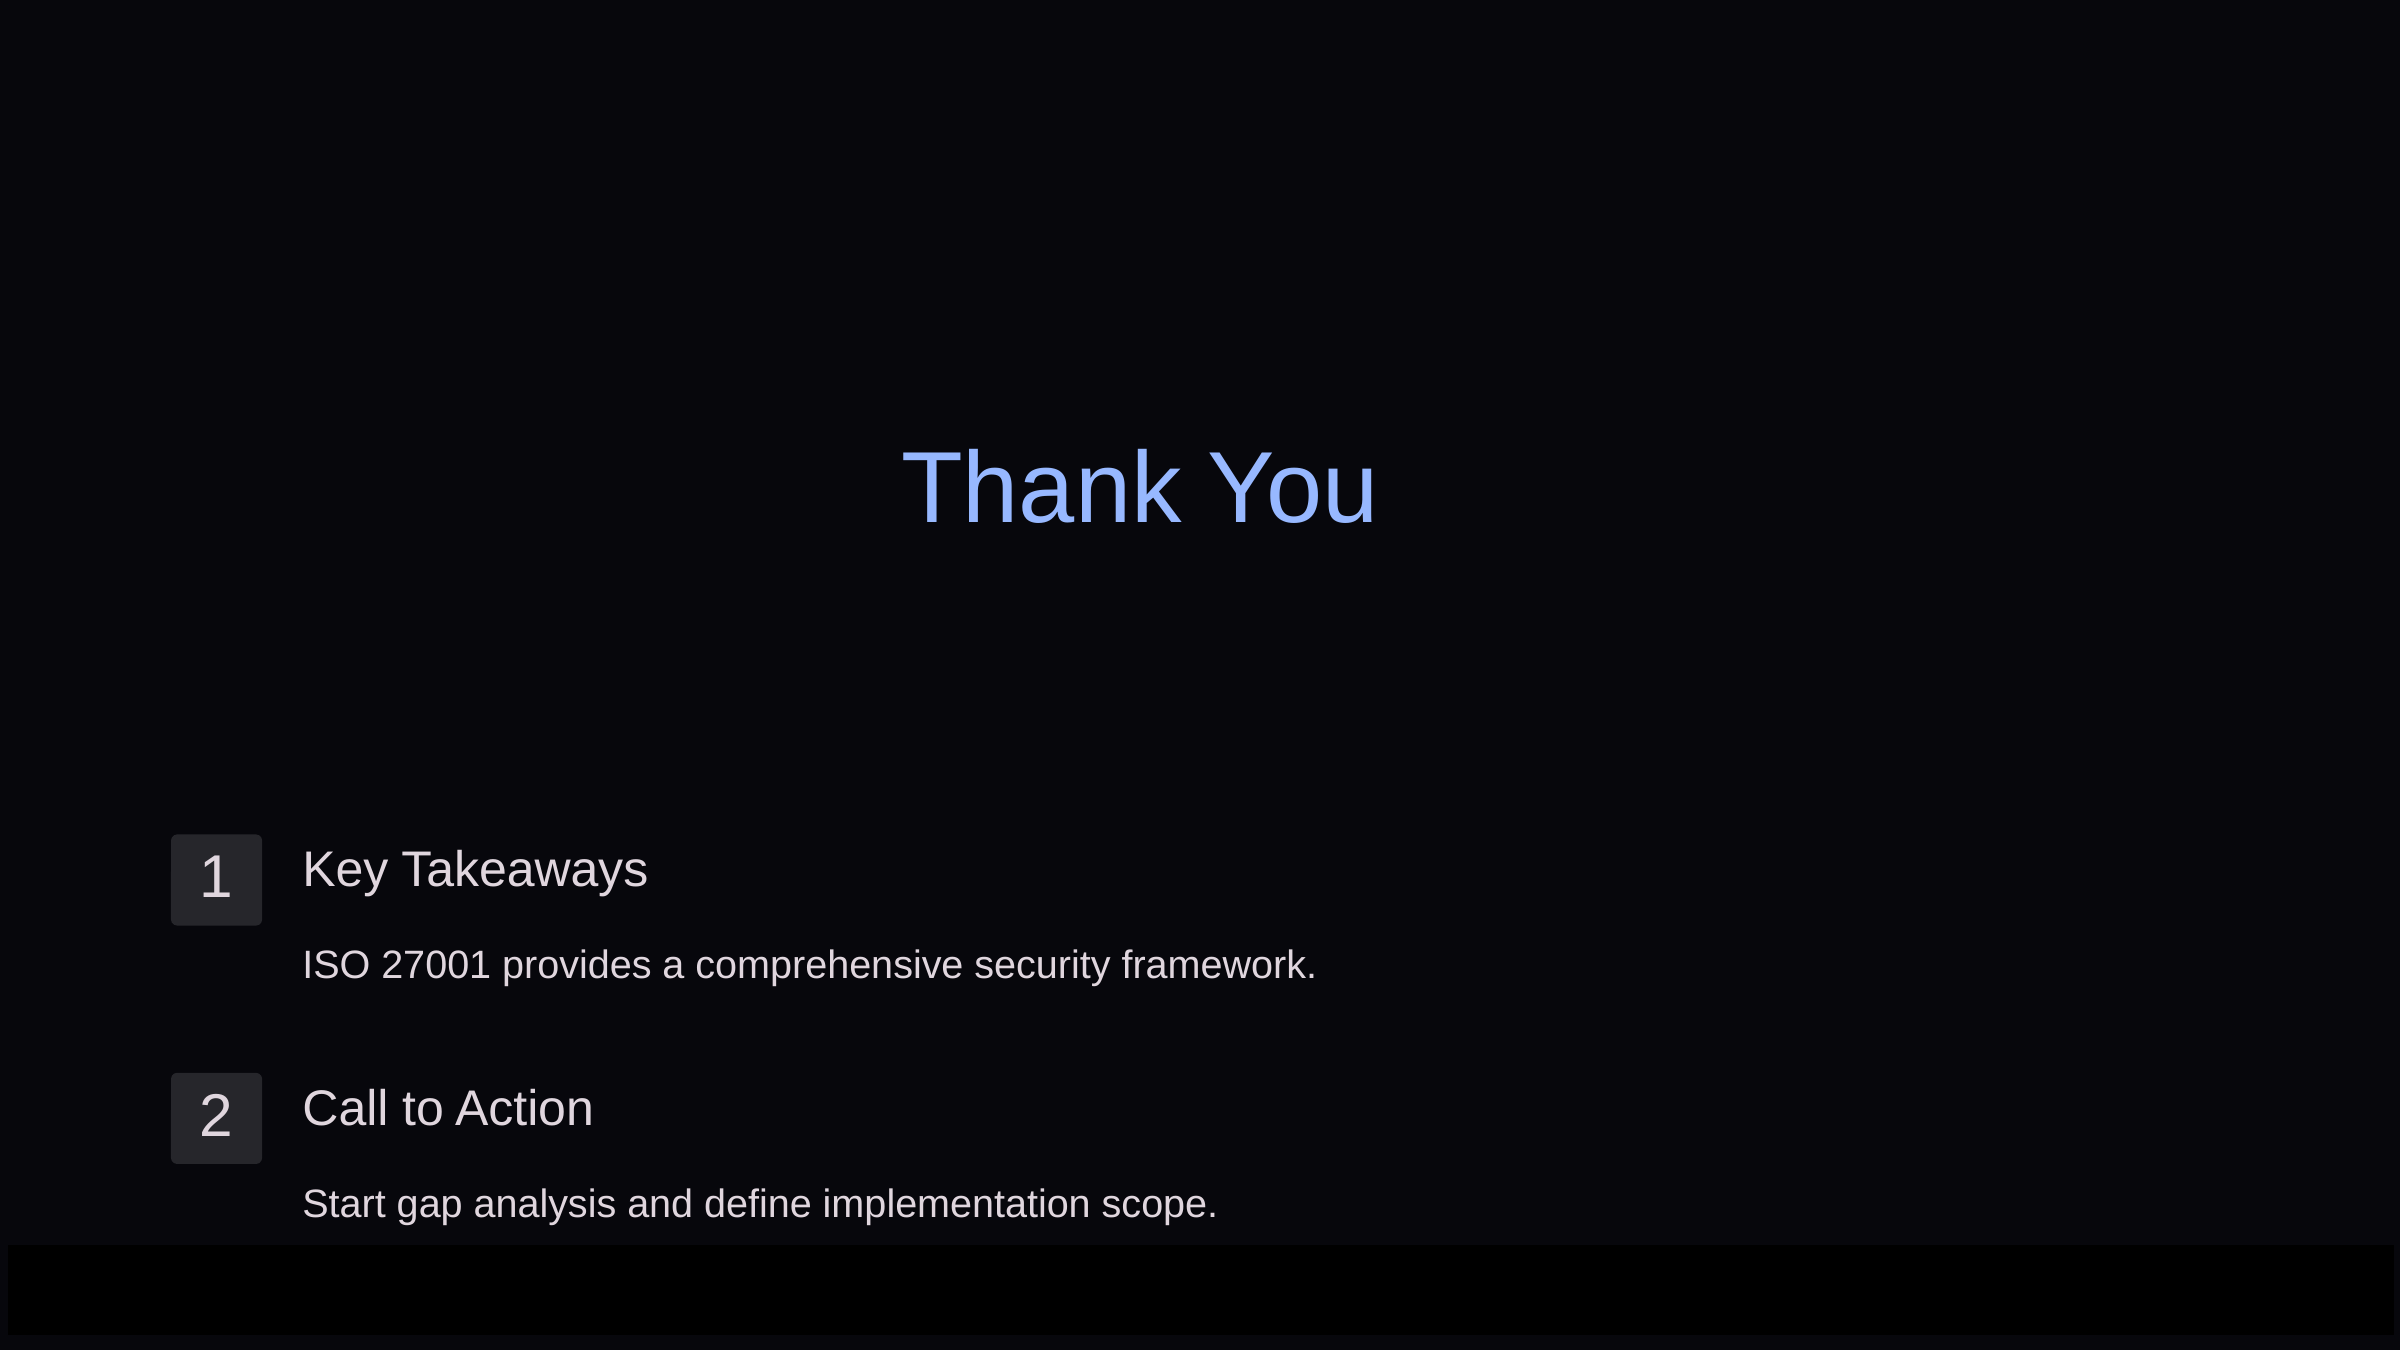

Thank You

Key Takeaways
1
ISO 27001 provides a comprehensive security framework.

Call to Action
2
Start gap analysis and define implementation scope.